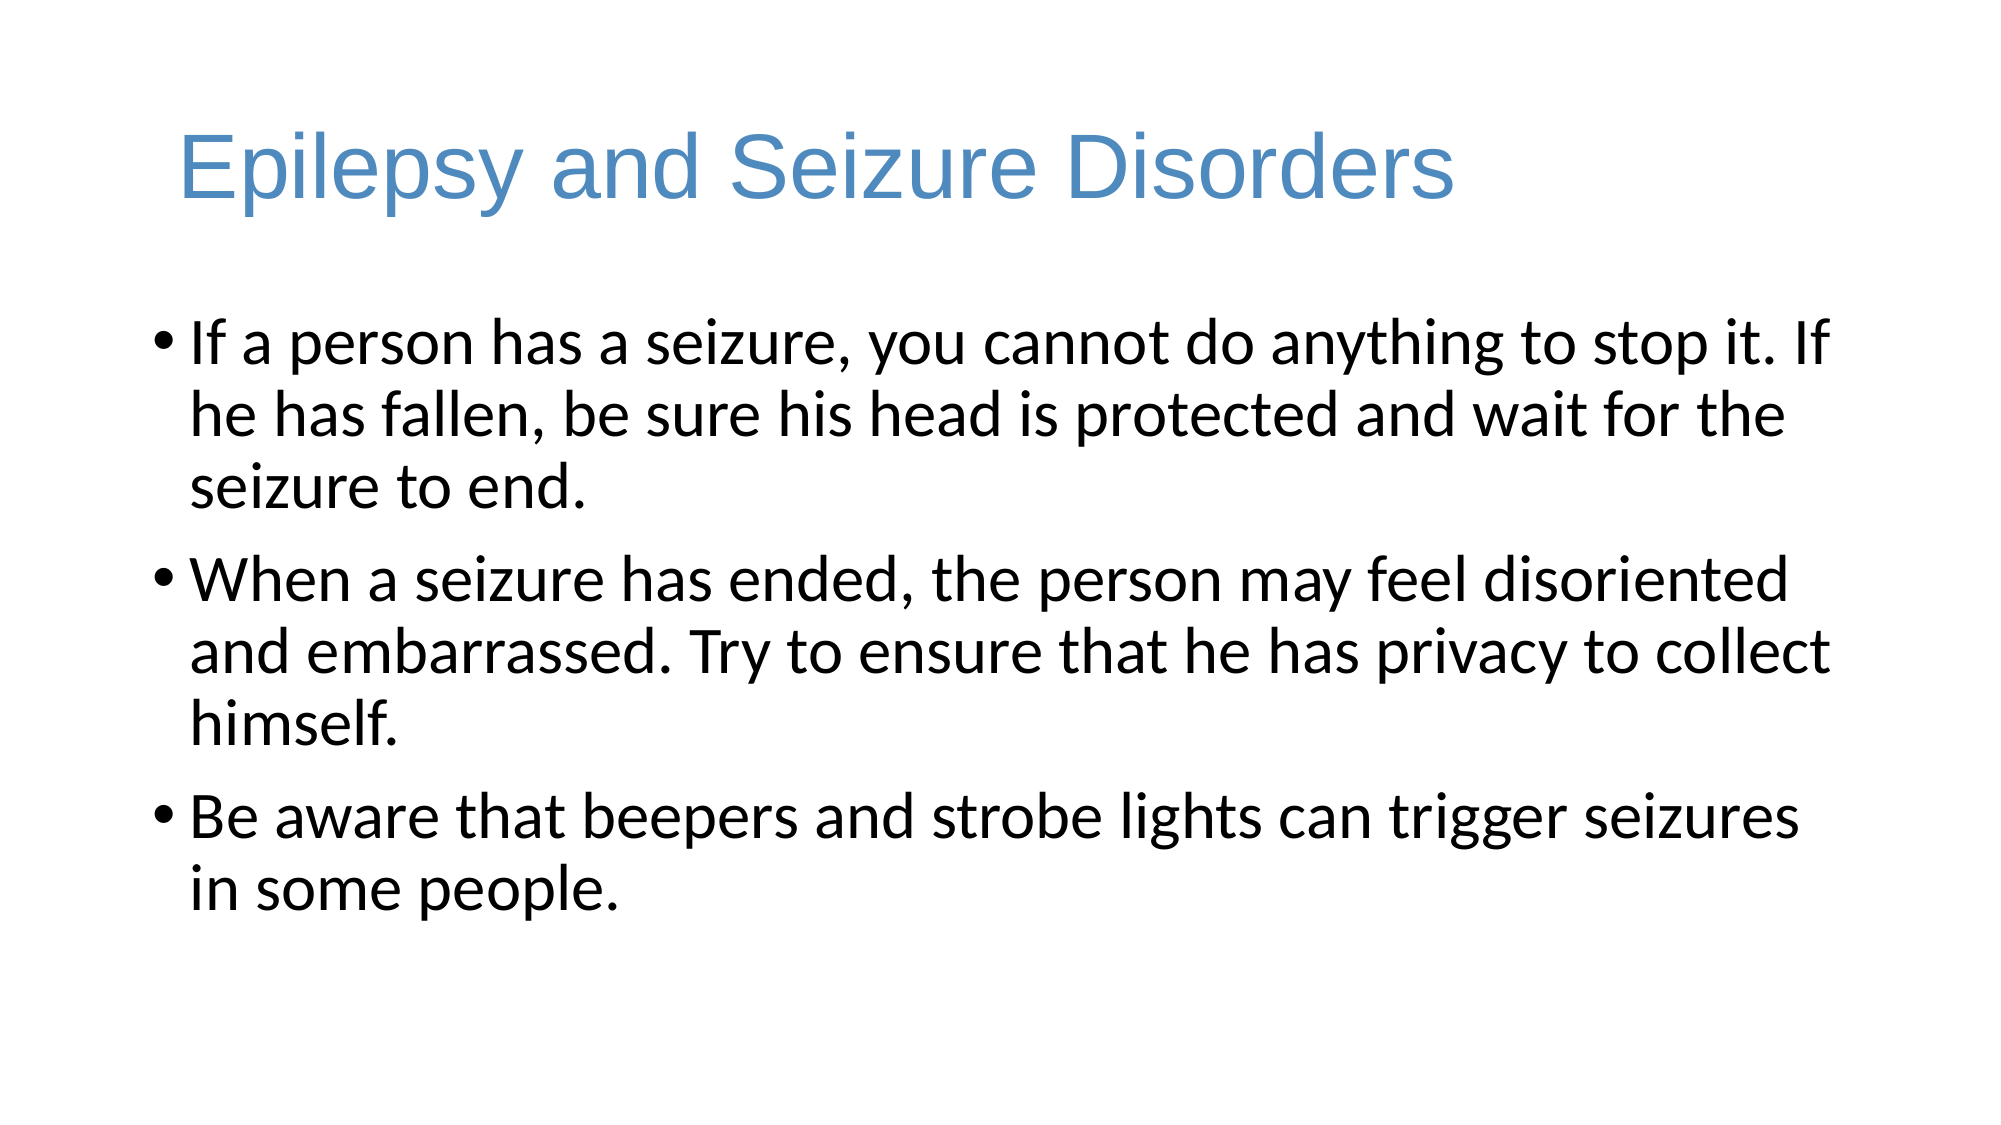

# Epilepsy and Seizure Disorders
If a person has a seizure, you cannot do anything to stop it. If he has fallen, be sure his head is protected and wait for the seizure to end.
When a seizure has ended, the person may feel disoriented and embarrassed. Try to ensure that he has privacy to collect himself.
Be aware that beepers and strobe lights can trigger seizures in some people.